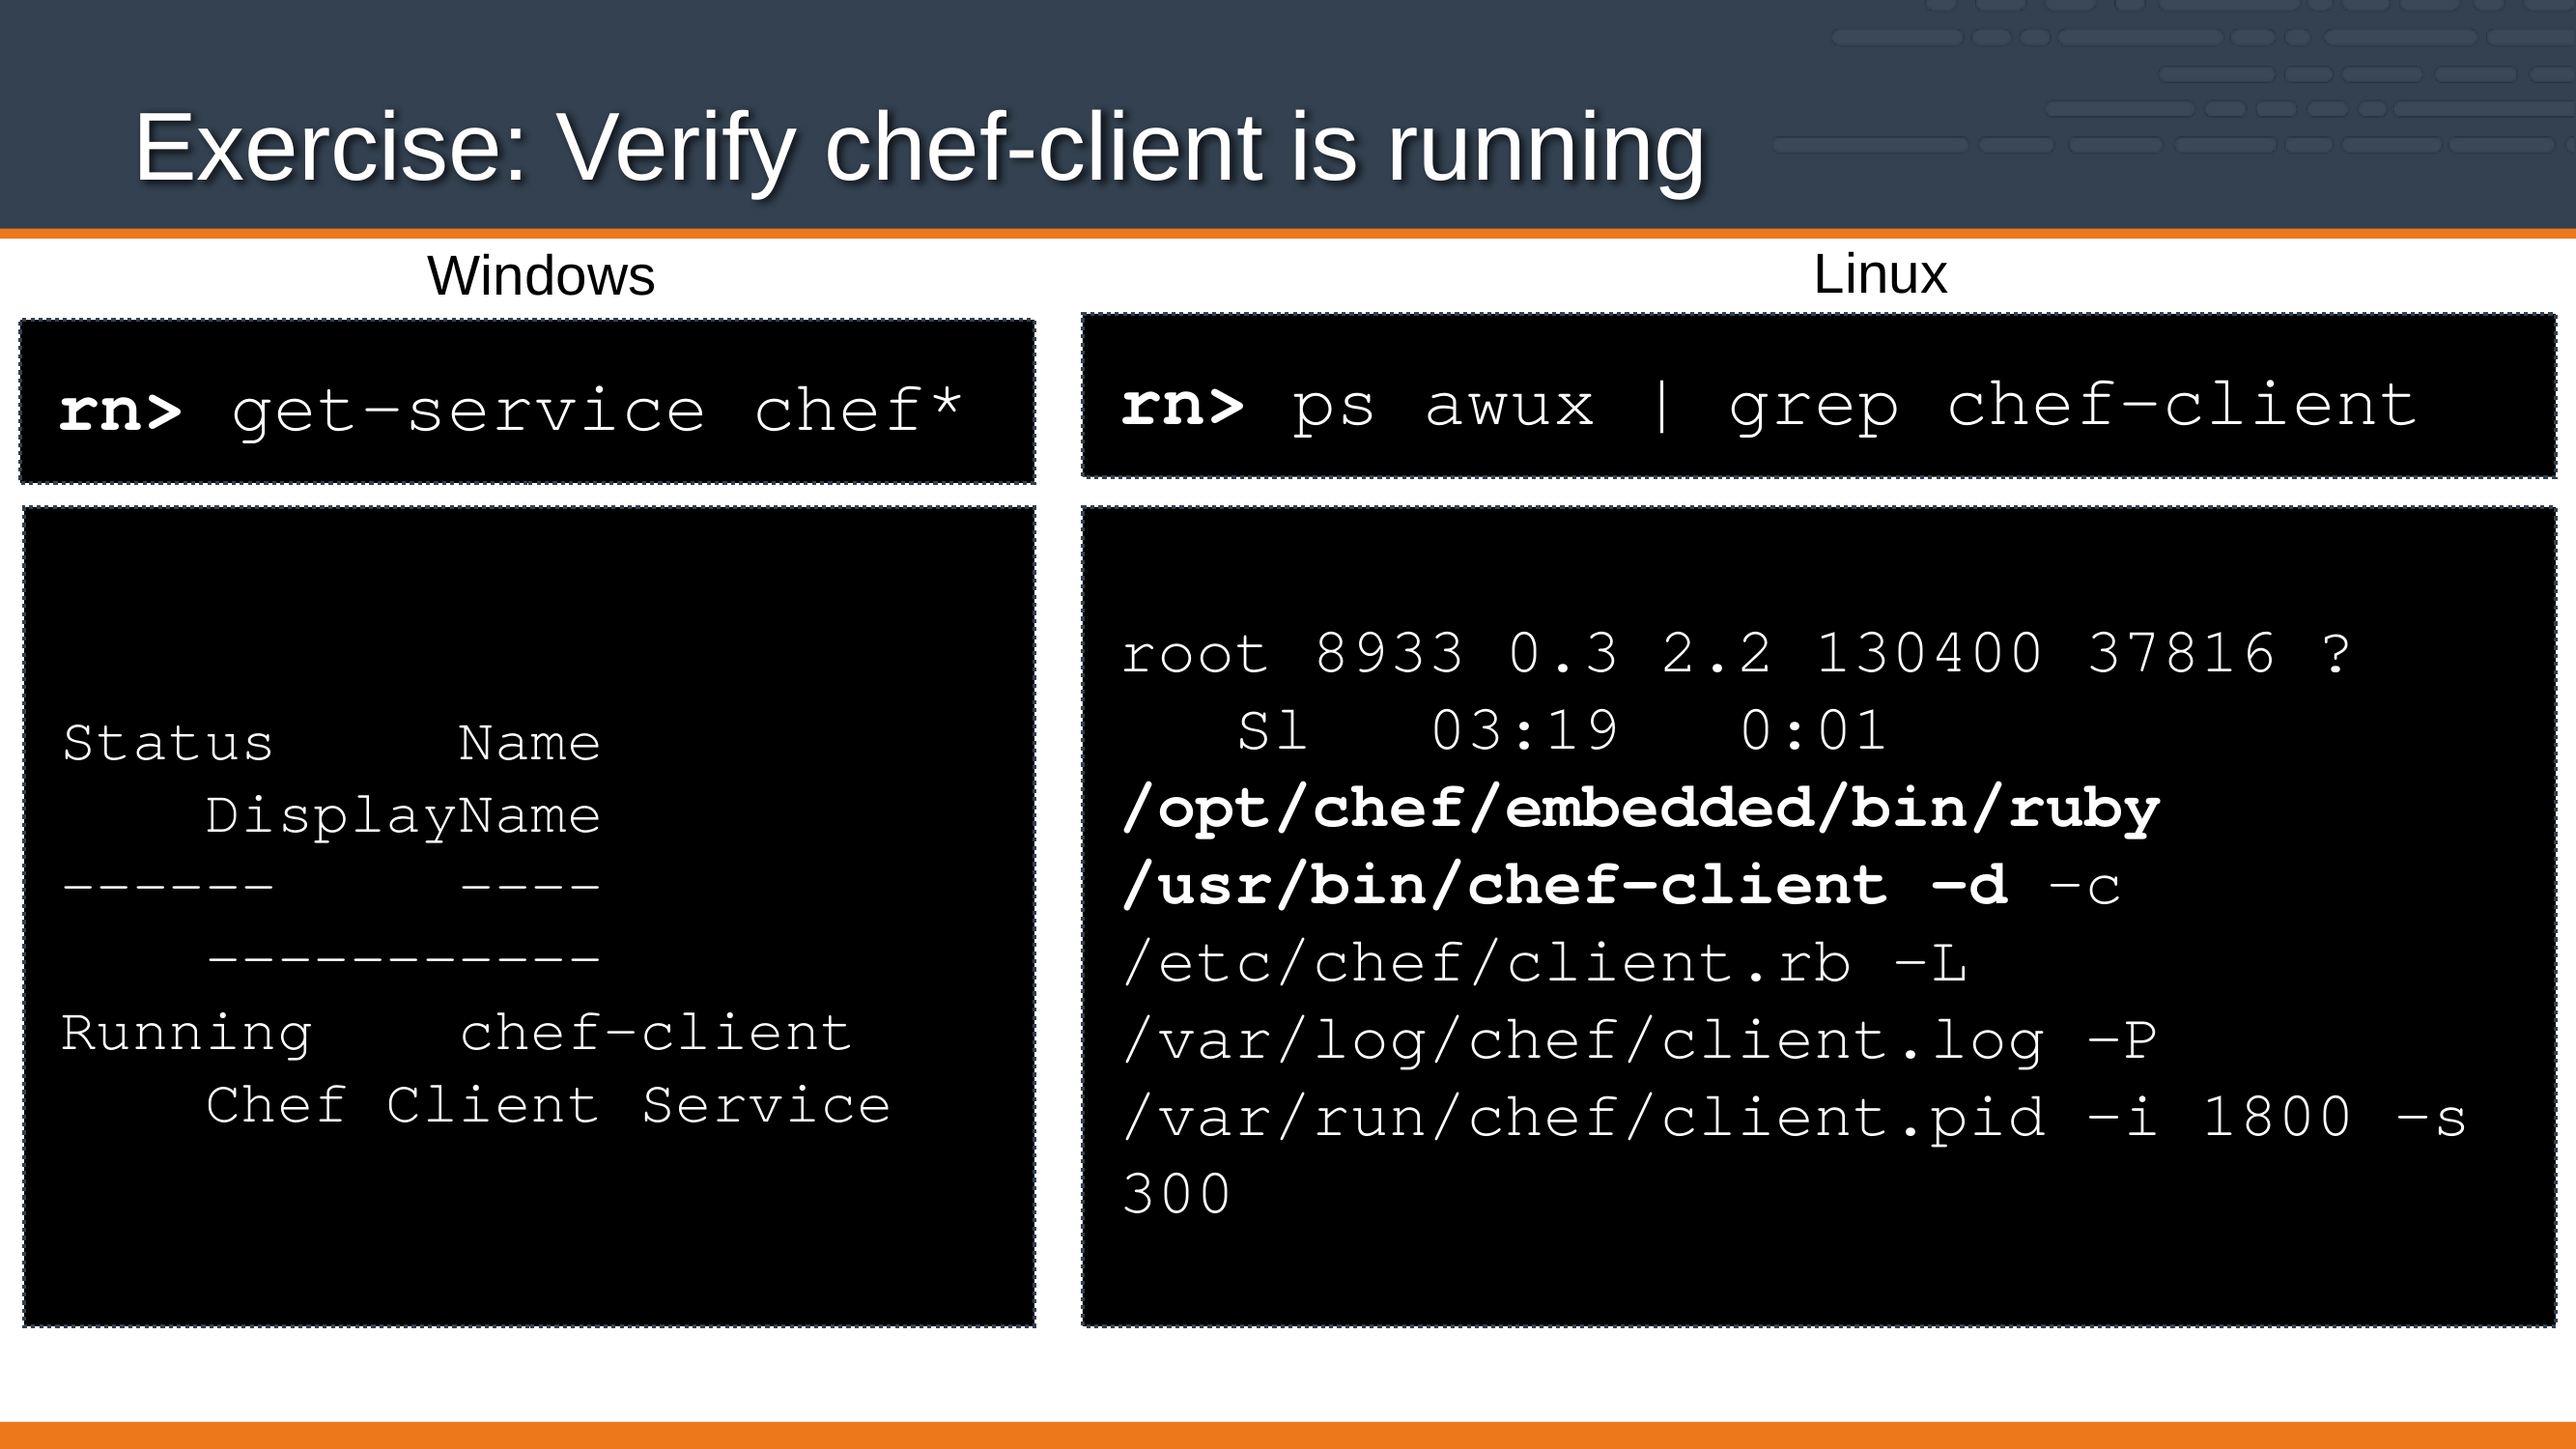

# Exercise: Verify chef-client is running
Linux
Windows
rn> ps awux | grep chef-client
rn> get-service chef*
Status     Name               DisplayName
------     ----               -----------
Running    chef-client        Chef Client Service
root 8933 0.3 2.2 130400 37816 ?        Sl   03:19   0:01
/opt/chef/embedded/bin/ruby /usr/bin/chef-client -d -c /etc/chef/client.rb -L /var/log/chef/client.log -P /var/run/chef/client.pid -i 1800 -s 300